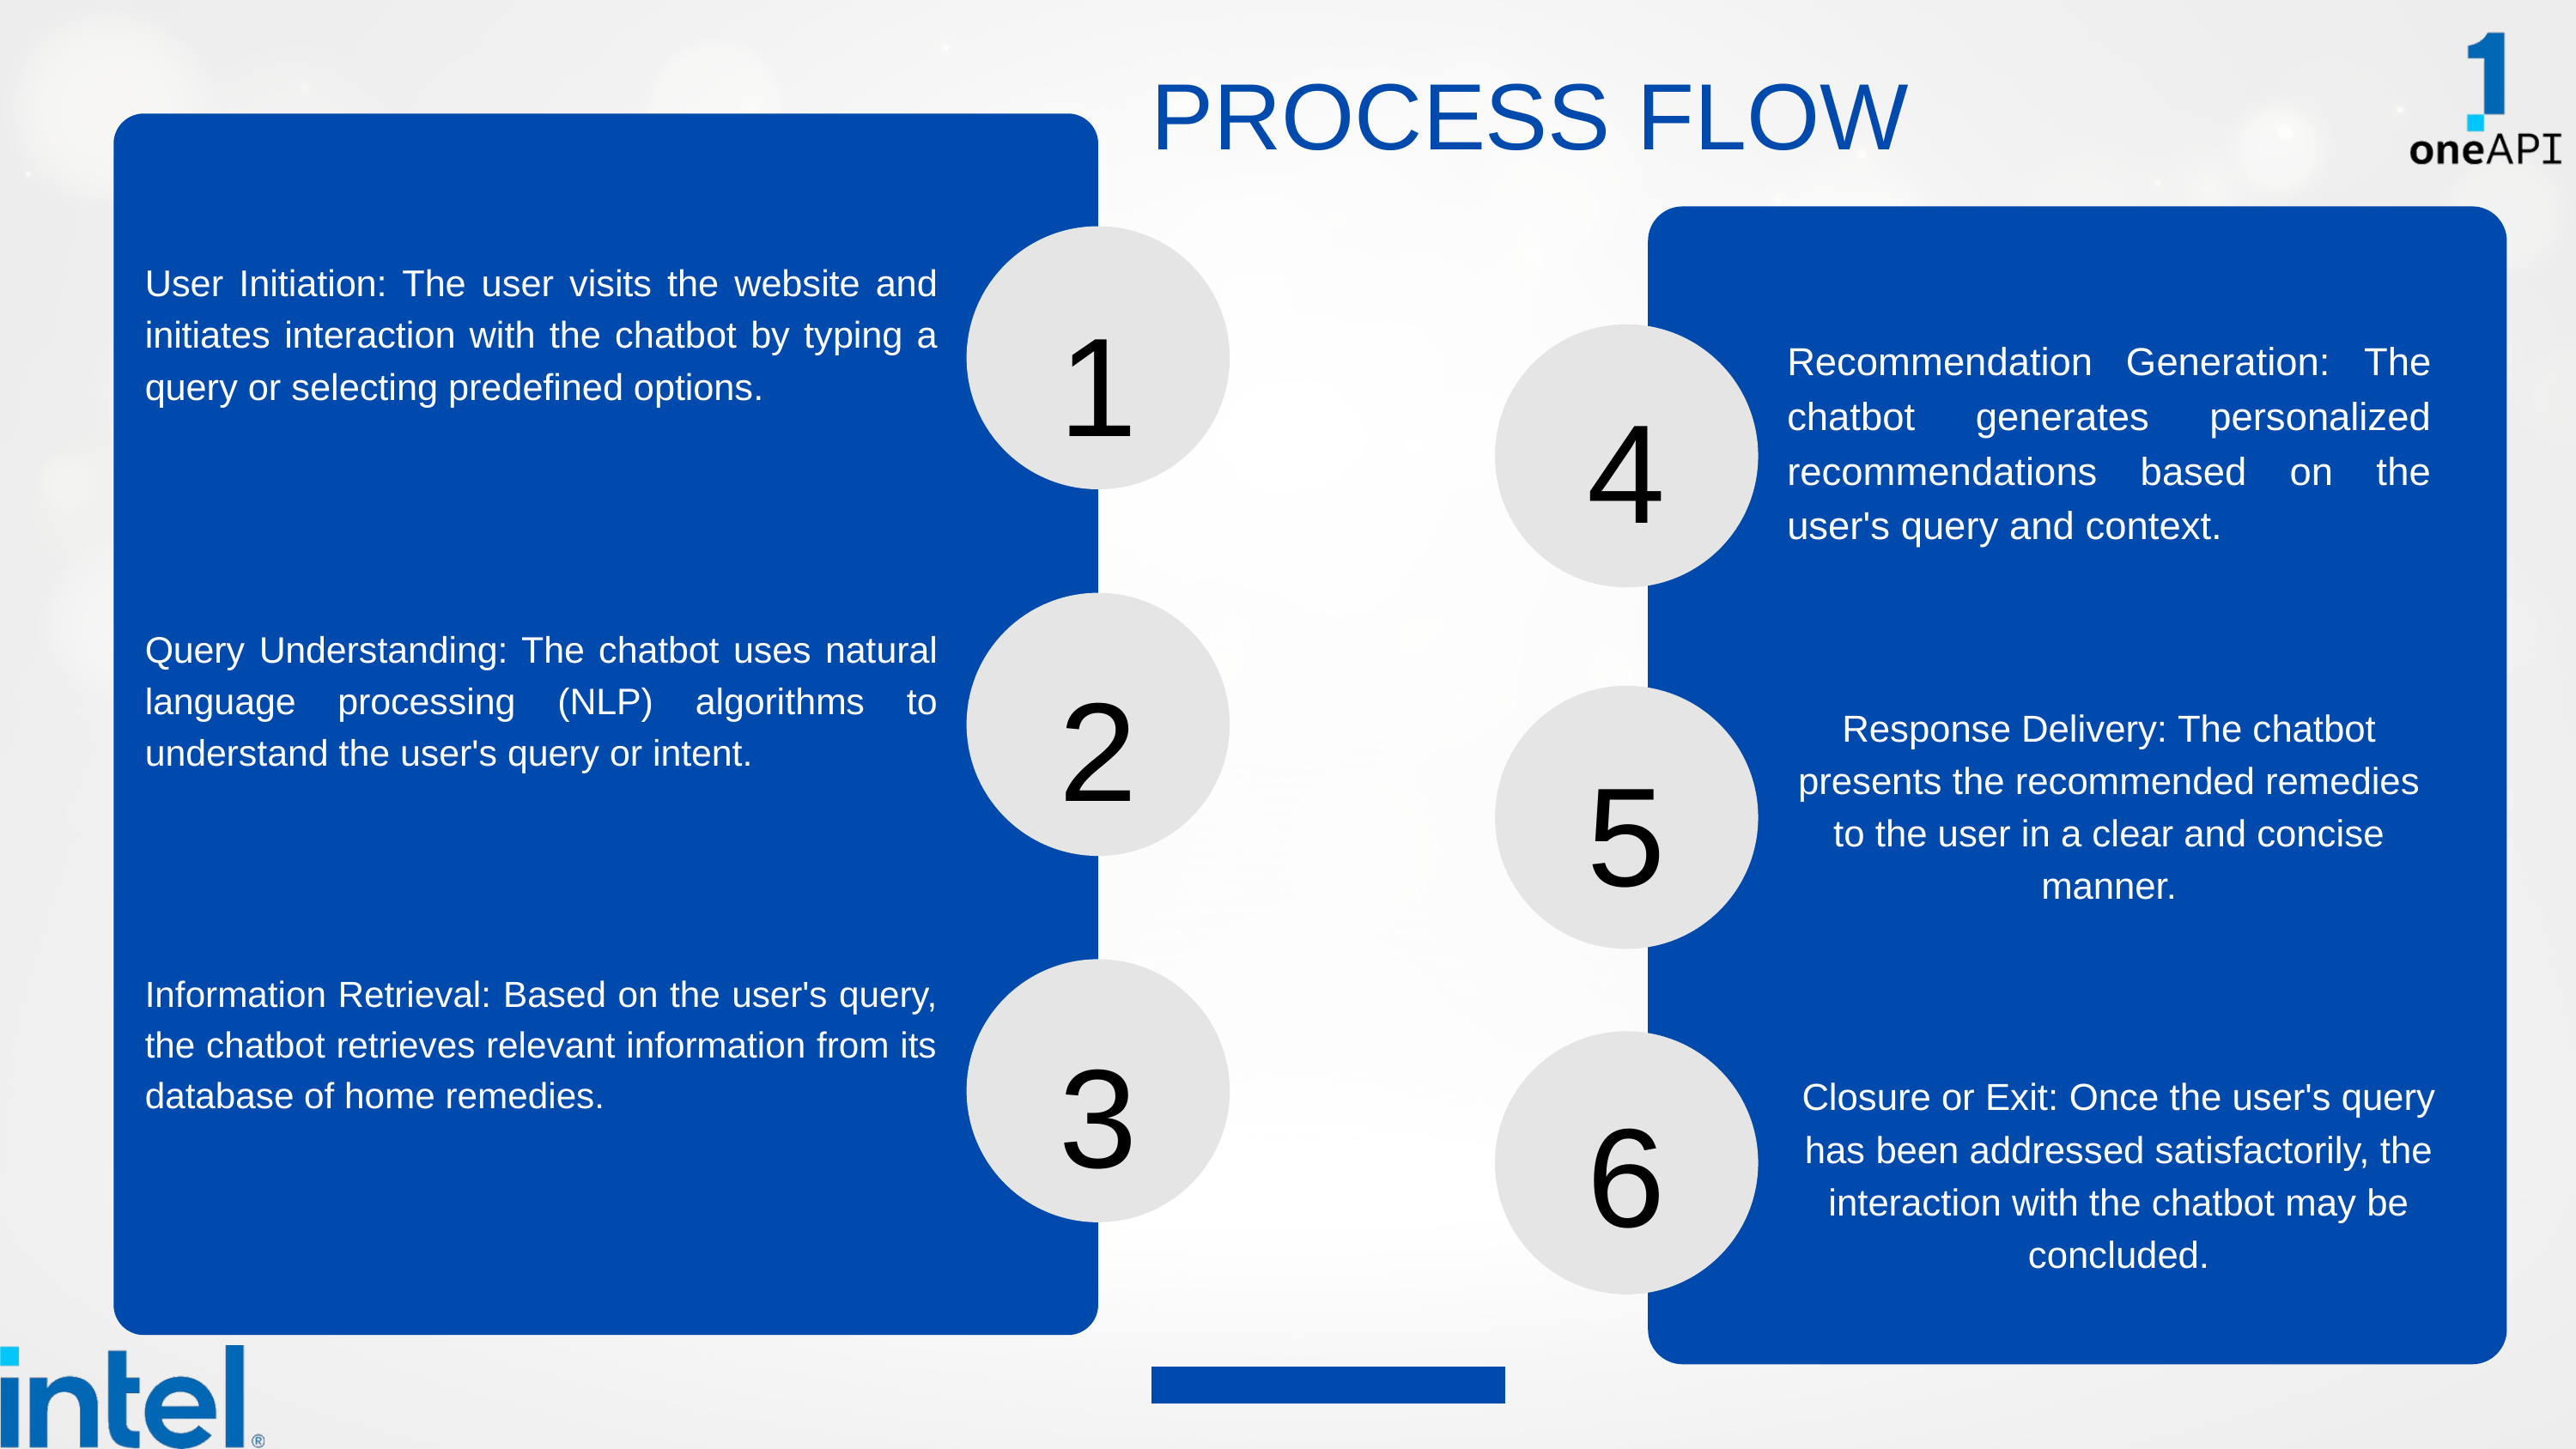

PROCESS FLOW

User Initiation: The user visits the website and initiates interaction with the chatbot by typing a query or selecting predefined options.

1

Recommendation Generation: The chatbot generates personalized recommendations based on the user's query and context.

4

Query Understanding: The chatbot uses natural language processing (NLP) algorithms to understand the user's query or intent.

2

Response Delivery: The chatbot presents the recommended remedies to the user in a clear and concise manner.

5

Information Retrieval: Based on the user's query, the chatbot retrieves relevant information from its database of home remedies.

3

6
Closure or Exit: Once the user's query has been addressed satisfactorily, the interaction with the chatbot may be concluded.